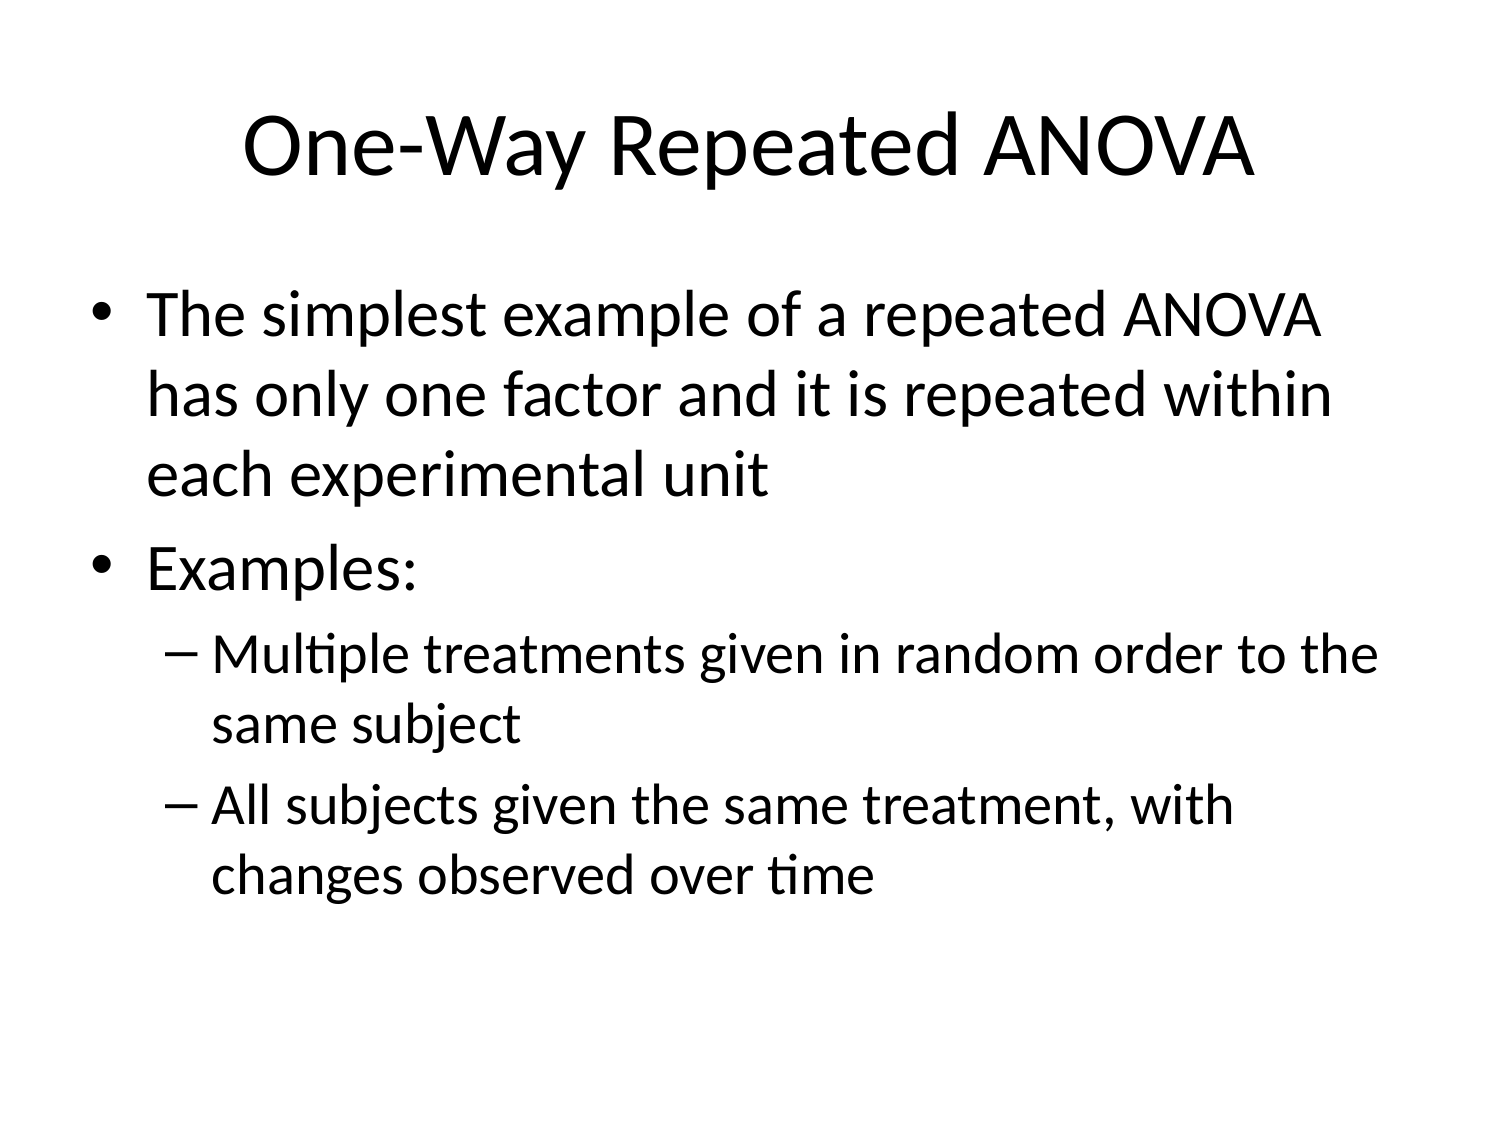

# One-Way Repeated ANOVA
The simplest example of a repeated ANOVA has only one factor and it is repeated within each experimental unit
Examples:
Multiple treatments given in random order to the same subject
All subjects given the same treatment, with changes observed over time